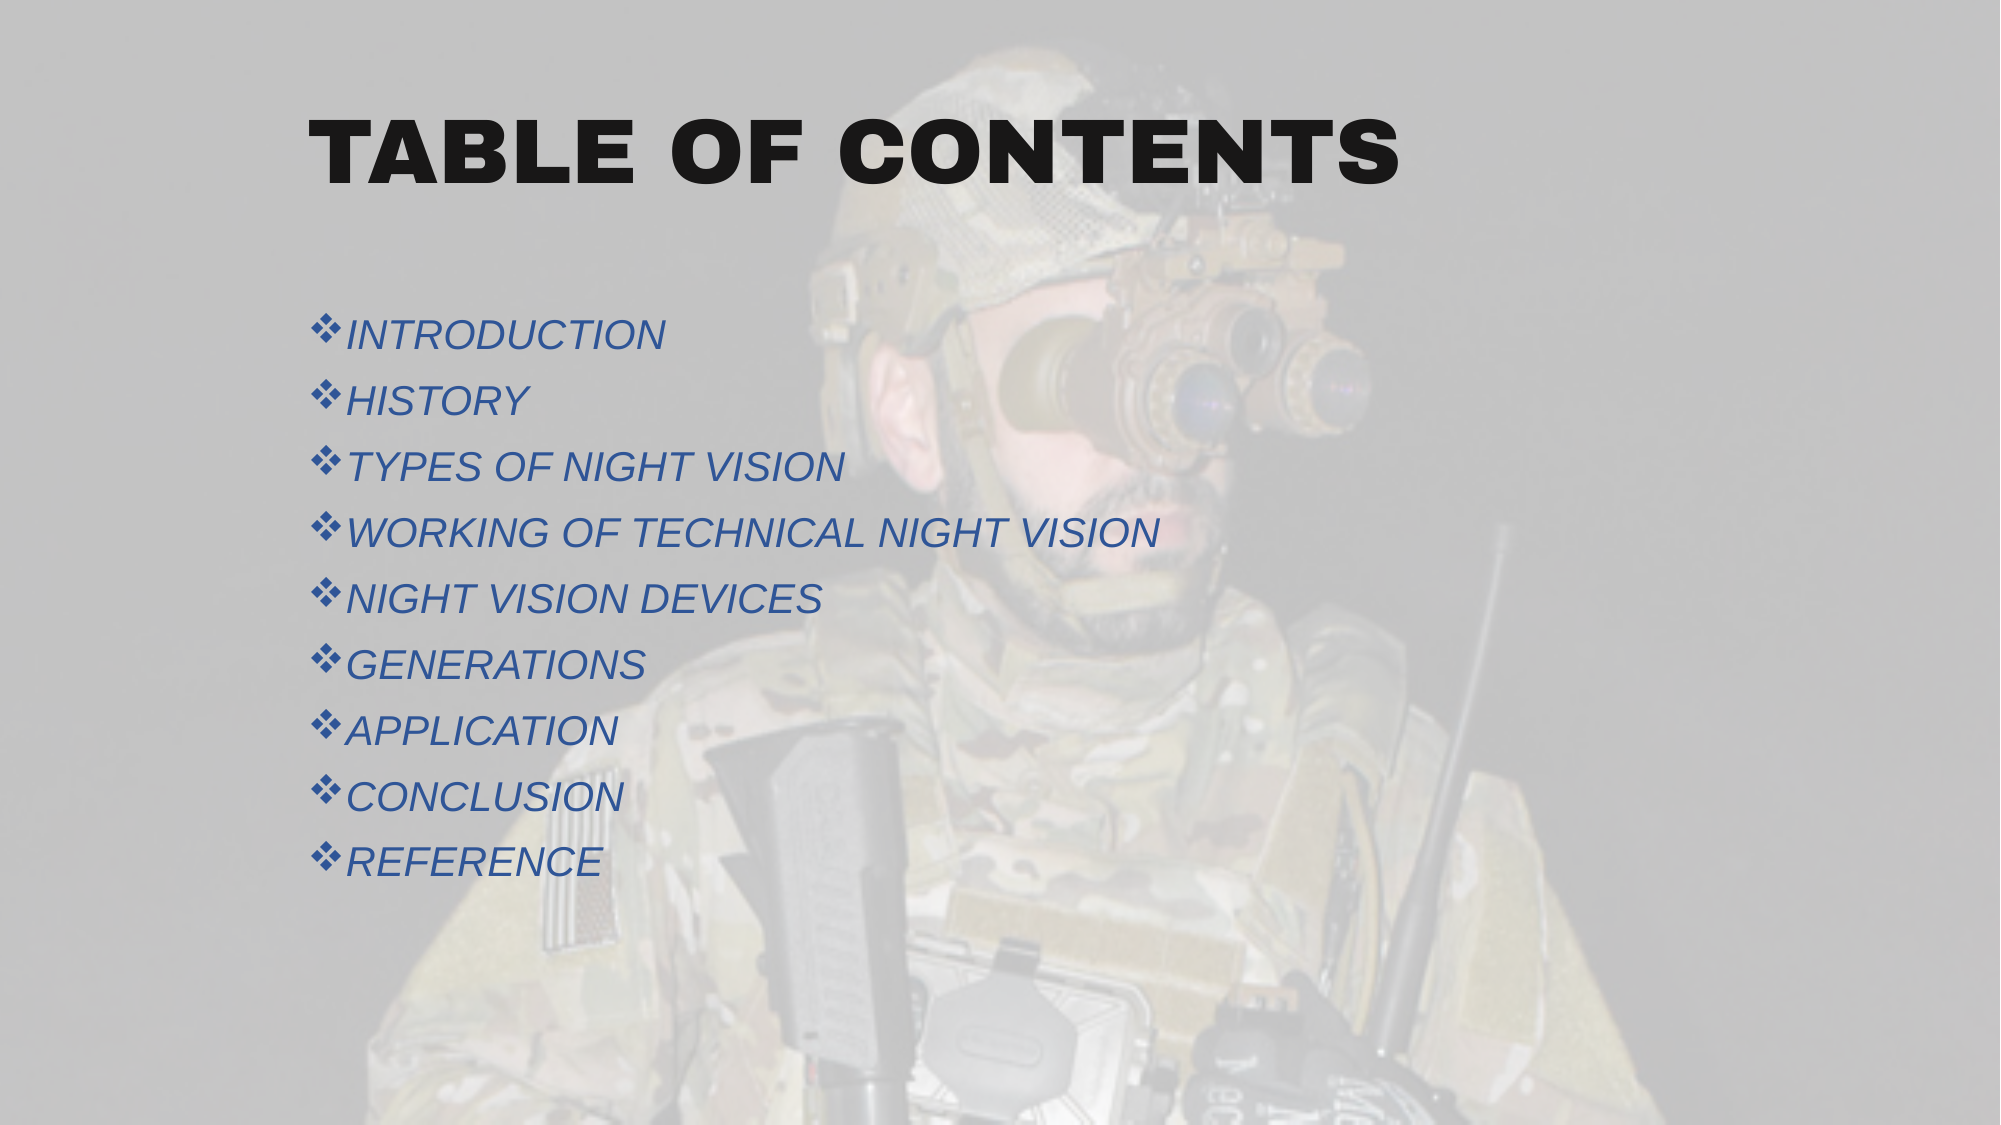

# TABLE OF CONTENTS
INTRODUCTION
HISTORY
TYPES OF NIGHT VISION
WORKING OF TECHNICAL NIGHT VISION
NIGHT VISION DEVICES
GENERATIONS
APPLICATION
CONCLUSION
REFERENCE